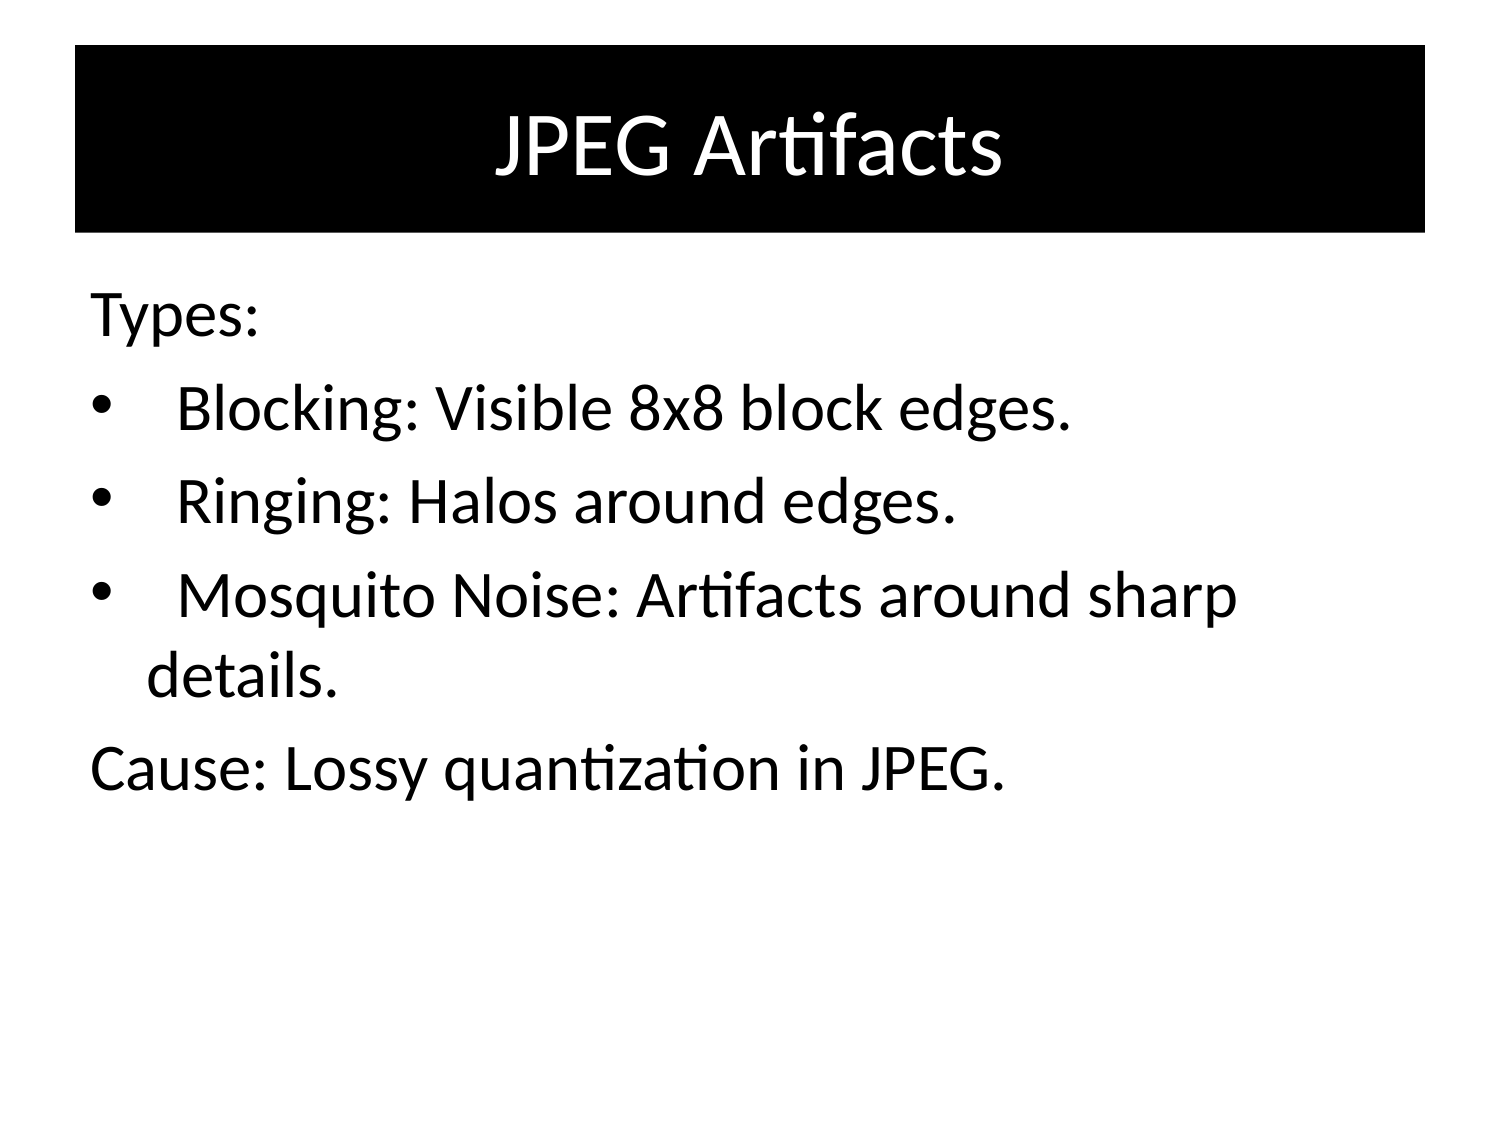

# JPEG Artifacts
Types:
  Blocking: Visible 8x8 block edges.
  Ringing: Halos around edges.
  Mosquito Noise: Artifacts around sharp details.
Cause: Lossy quantization in JPEG.